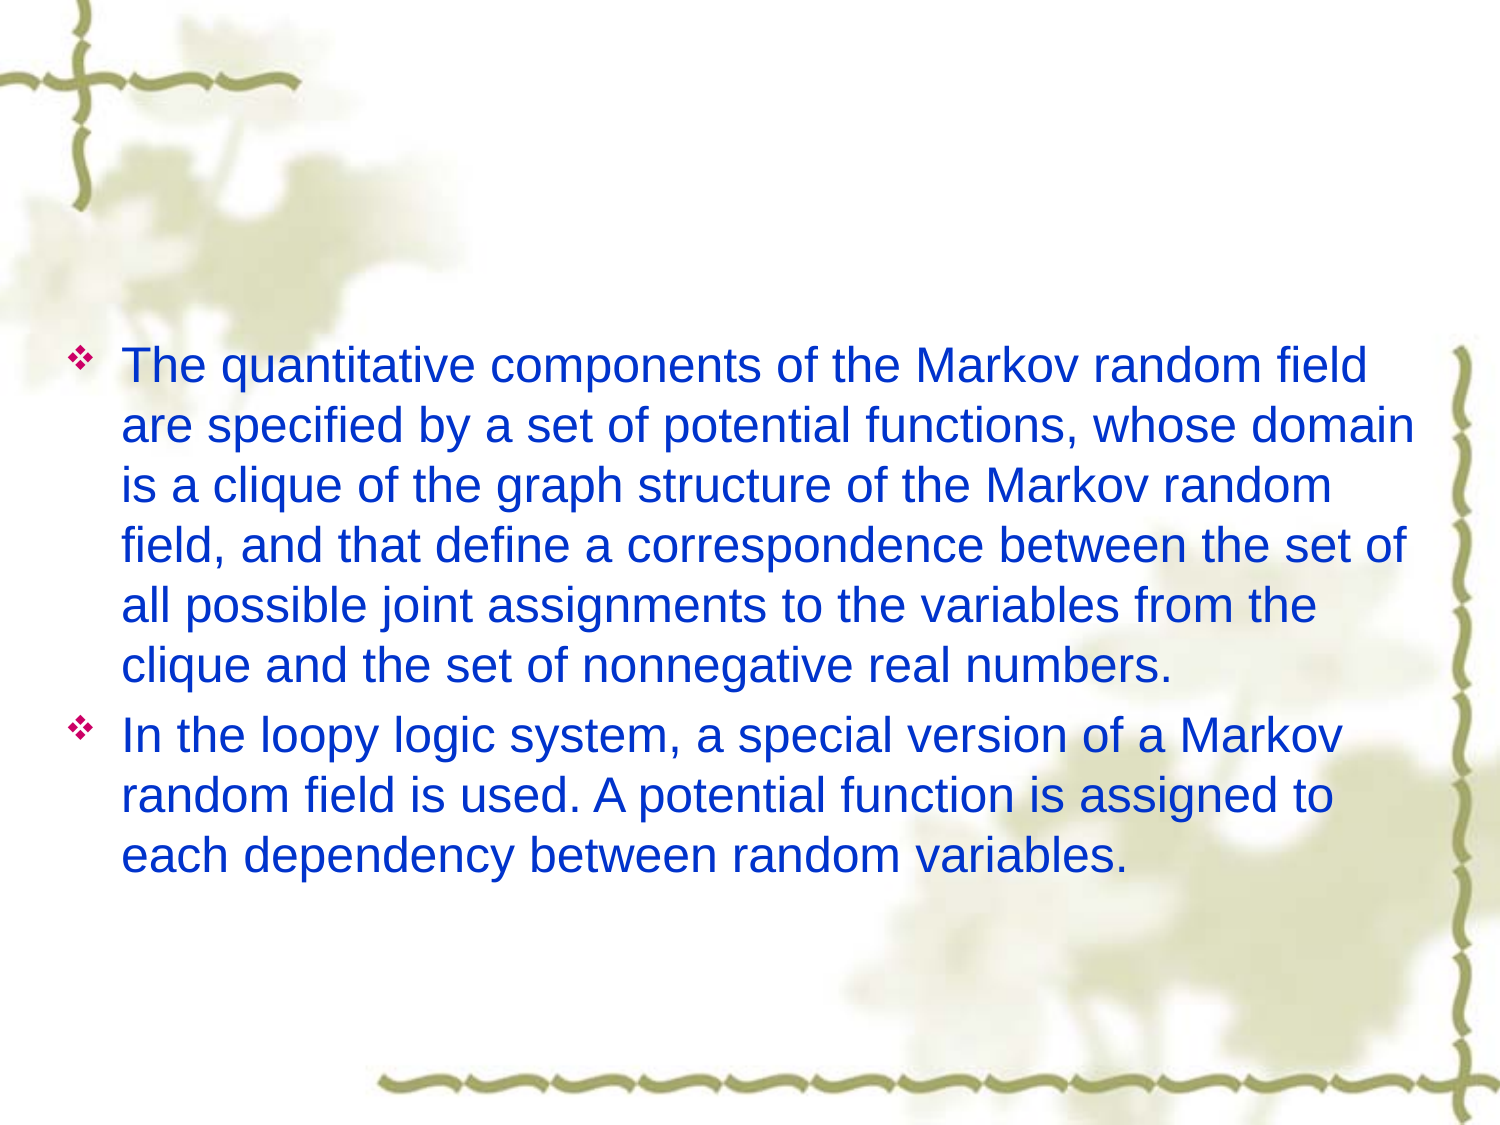

#
The quantitative components of the Markov random field are specified by a set of potential functions, whose domain is a clique of the graph structure of the Markov random field, and that define a correspondence between the set of all possible joint assignments to the variables from the clique and the set of nonnegative real numbers.
In the loopy logic system, a special version of a Markov random field is used. A potential function is assigned to each dependency between random variables.